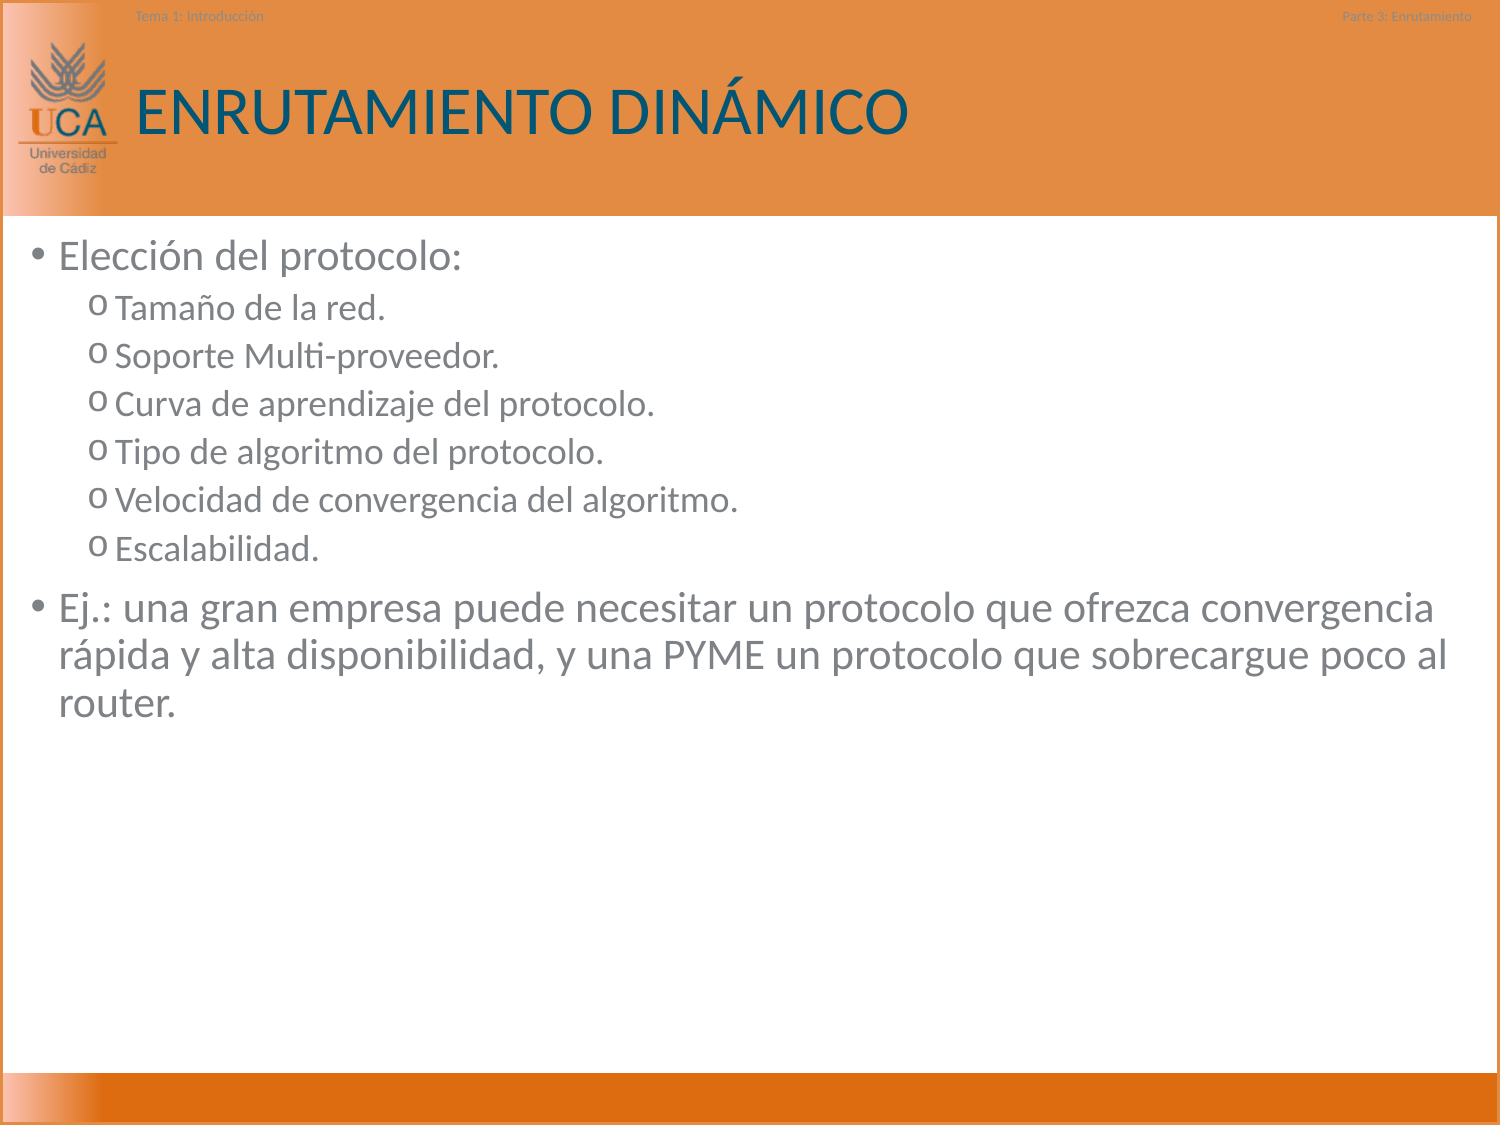

Tema 1: Introducción

Parte 3: Enrutamiento
# ENRUTAMIENTO DINÁMICO

Elección del protocolo:
Tamaño de la red.
Soporte Multi-proveedor.
Curva de aprendizaje del protocolo.
Tipo de algoritmo del protocolo.
Velocidad de convergencia del algoritmo.
Escalabilidad.
Ej.: una gran empresa puede necesitar un protocolo que ofrezca convergencia rápida y alta disponibilidad, y una PYME un protocolo que sobrecargue poco al router.